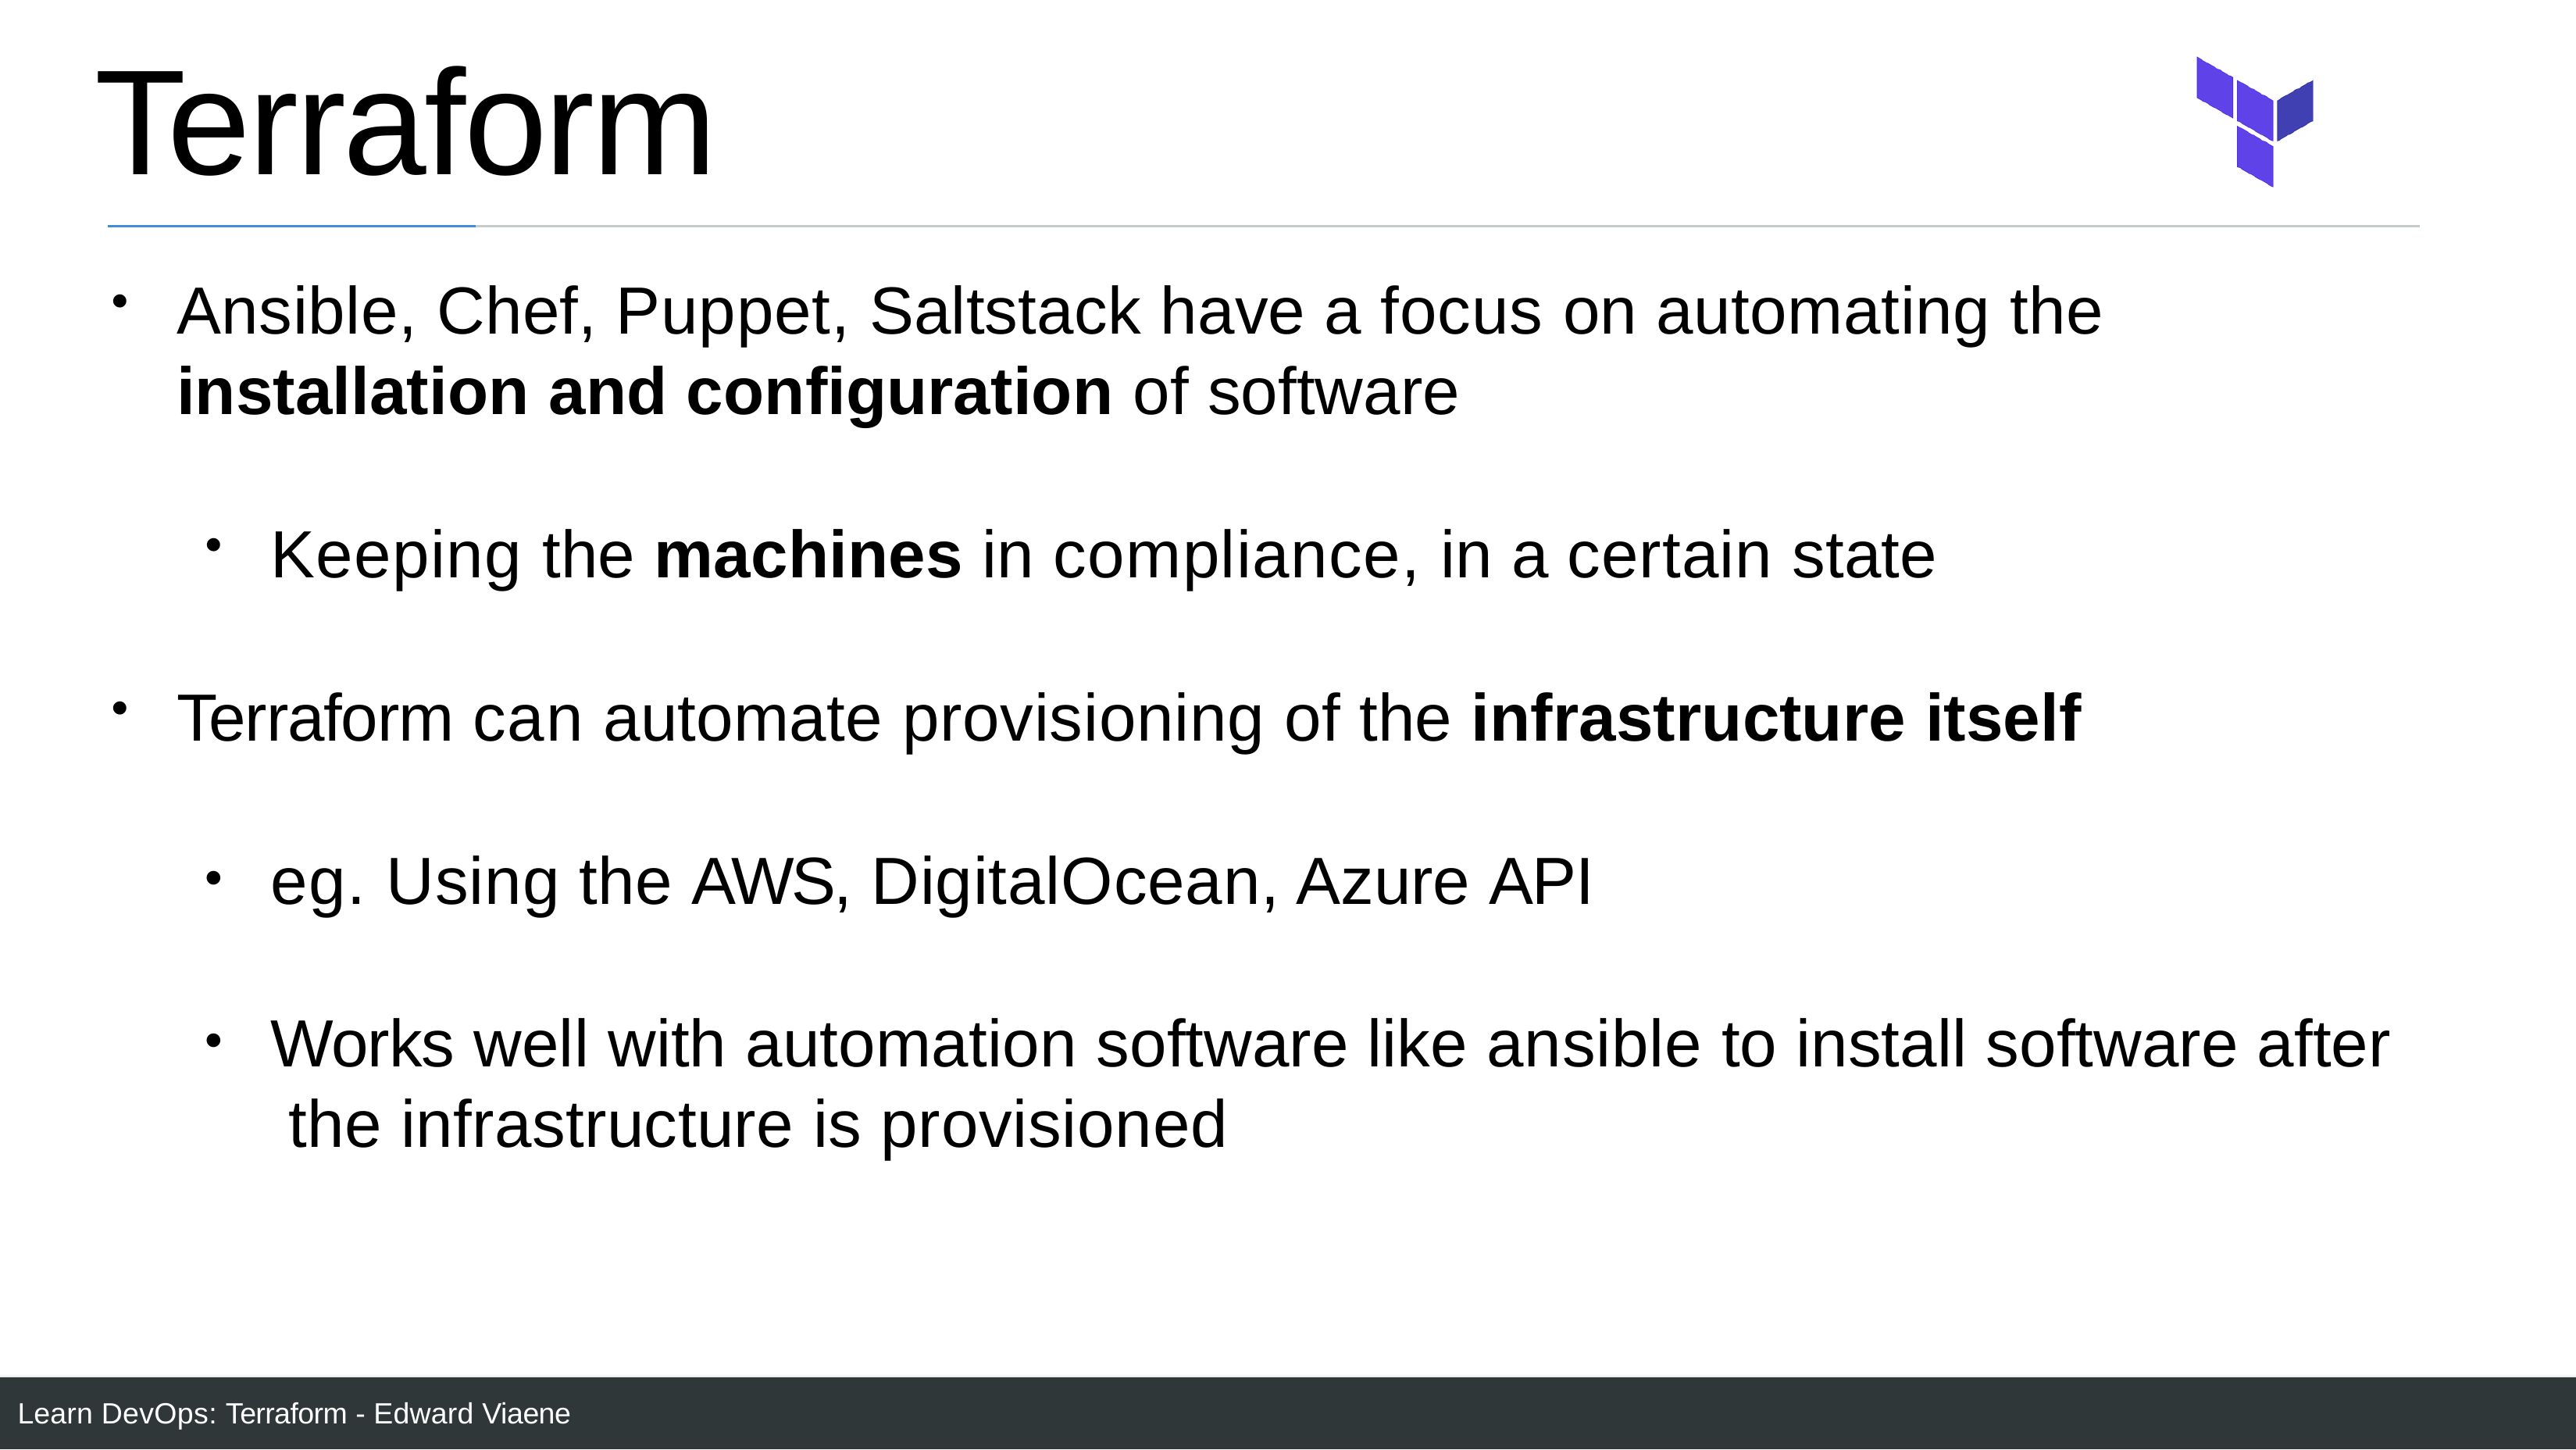

# Terraform
Ansible, Chef, Puppet, Saltstack have a focus on automating the
installation and configuration of software

Keeping the machines in compliance, in a certain state

Terraform can automate provisioning of the infrastructure itself

eg. Using the AWS, DigitalOcean, Azure API

Works well with automation software like ansible to install software after  the infrastructure is provisioned
Learn DevOps: Terraform - Edward Viaene